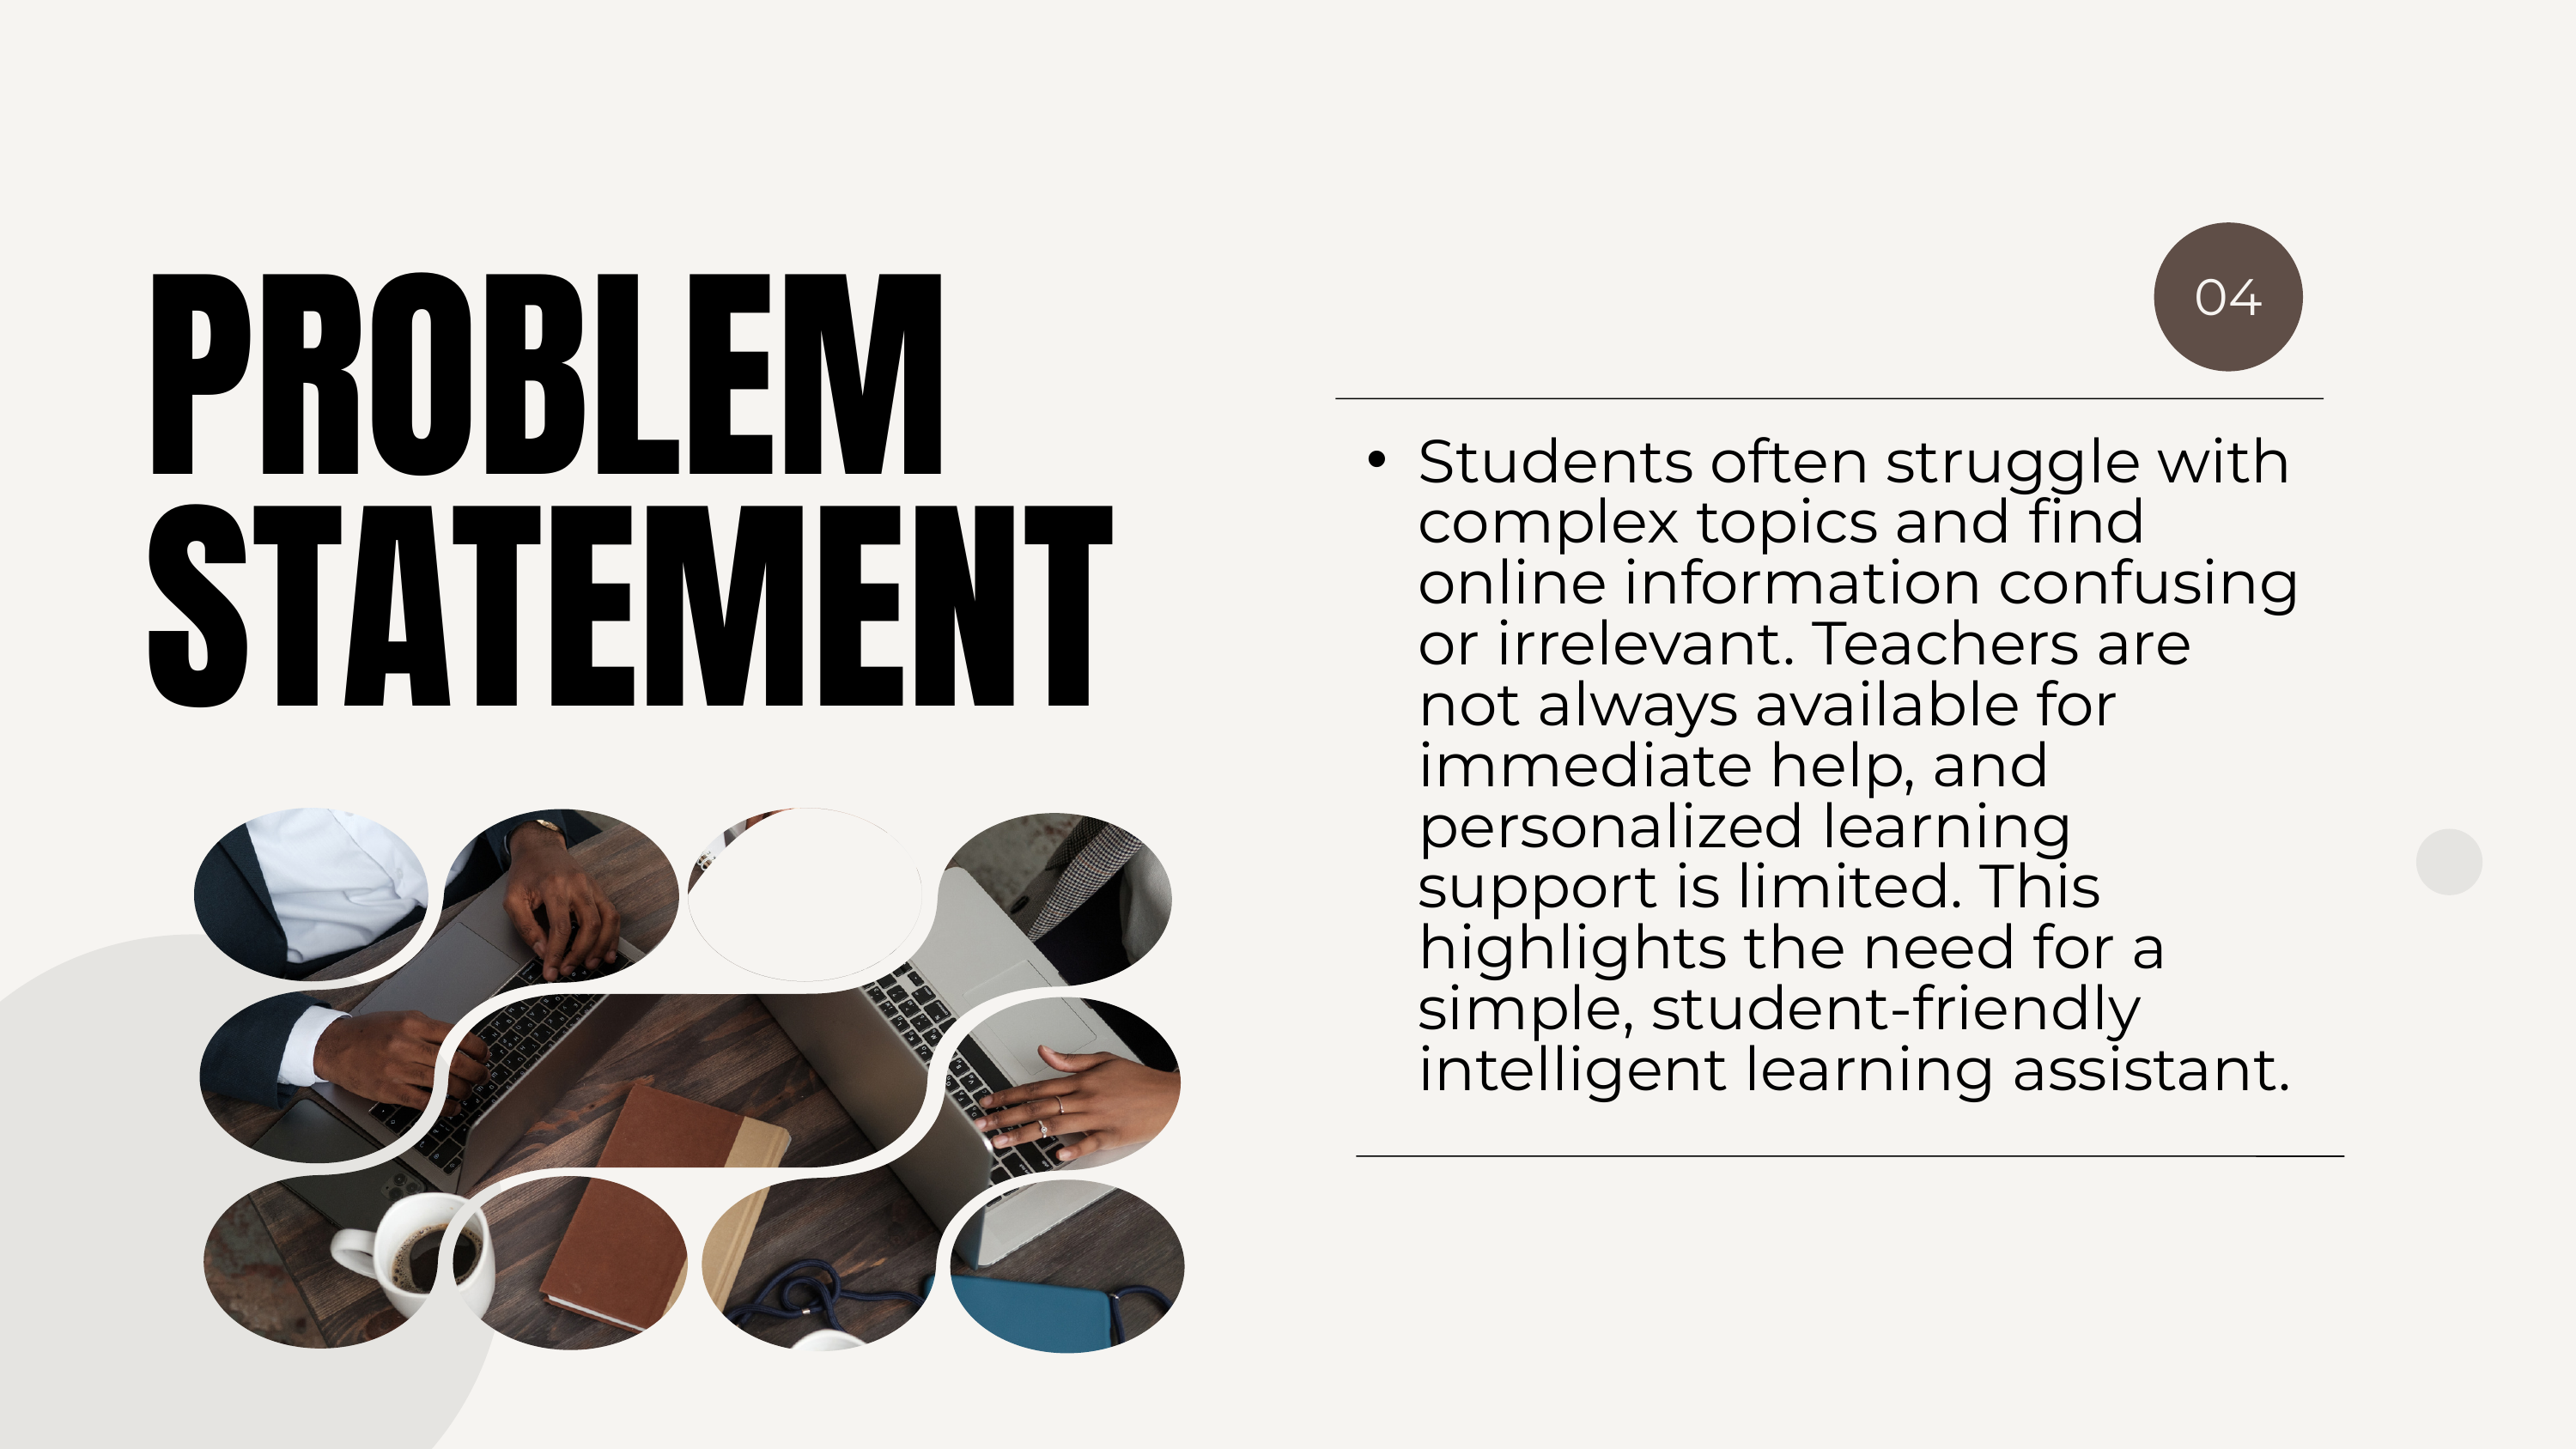

04
PROBLEM STATEMENT

Students often struggle with complex topics and find online information confusing or irrelevant. Teachers are not always available for immediate help, and personalized learning support is limited. This highlights the need for a simple, student-friendly intelligent learning assistant.